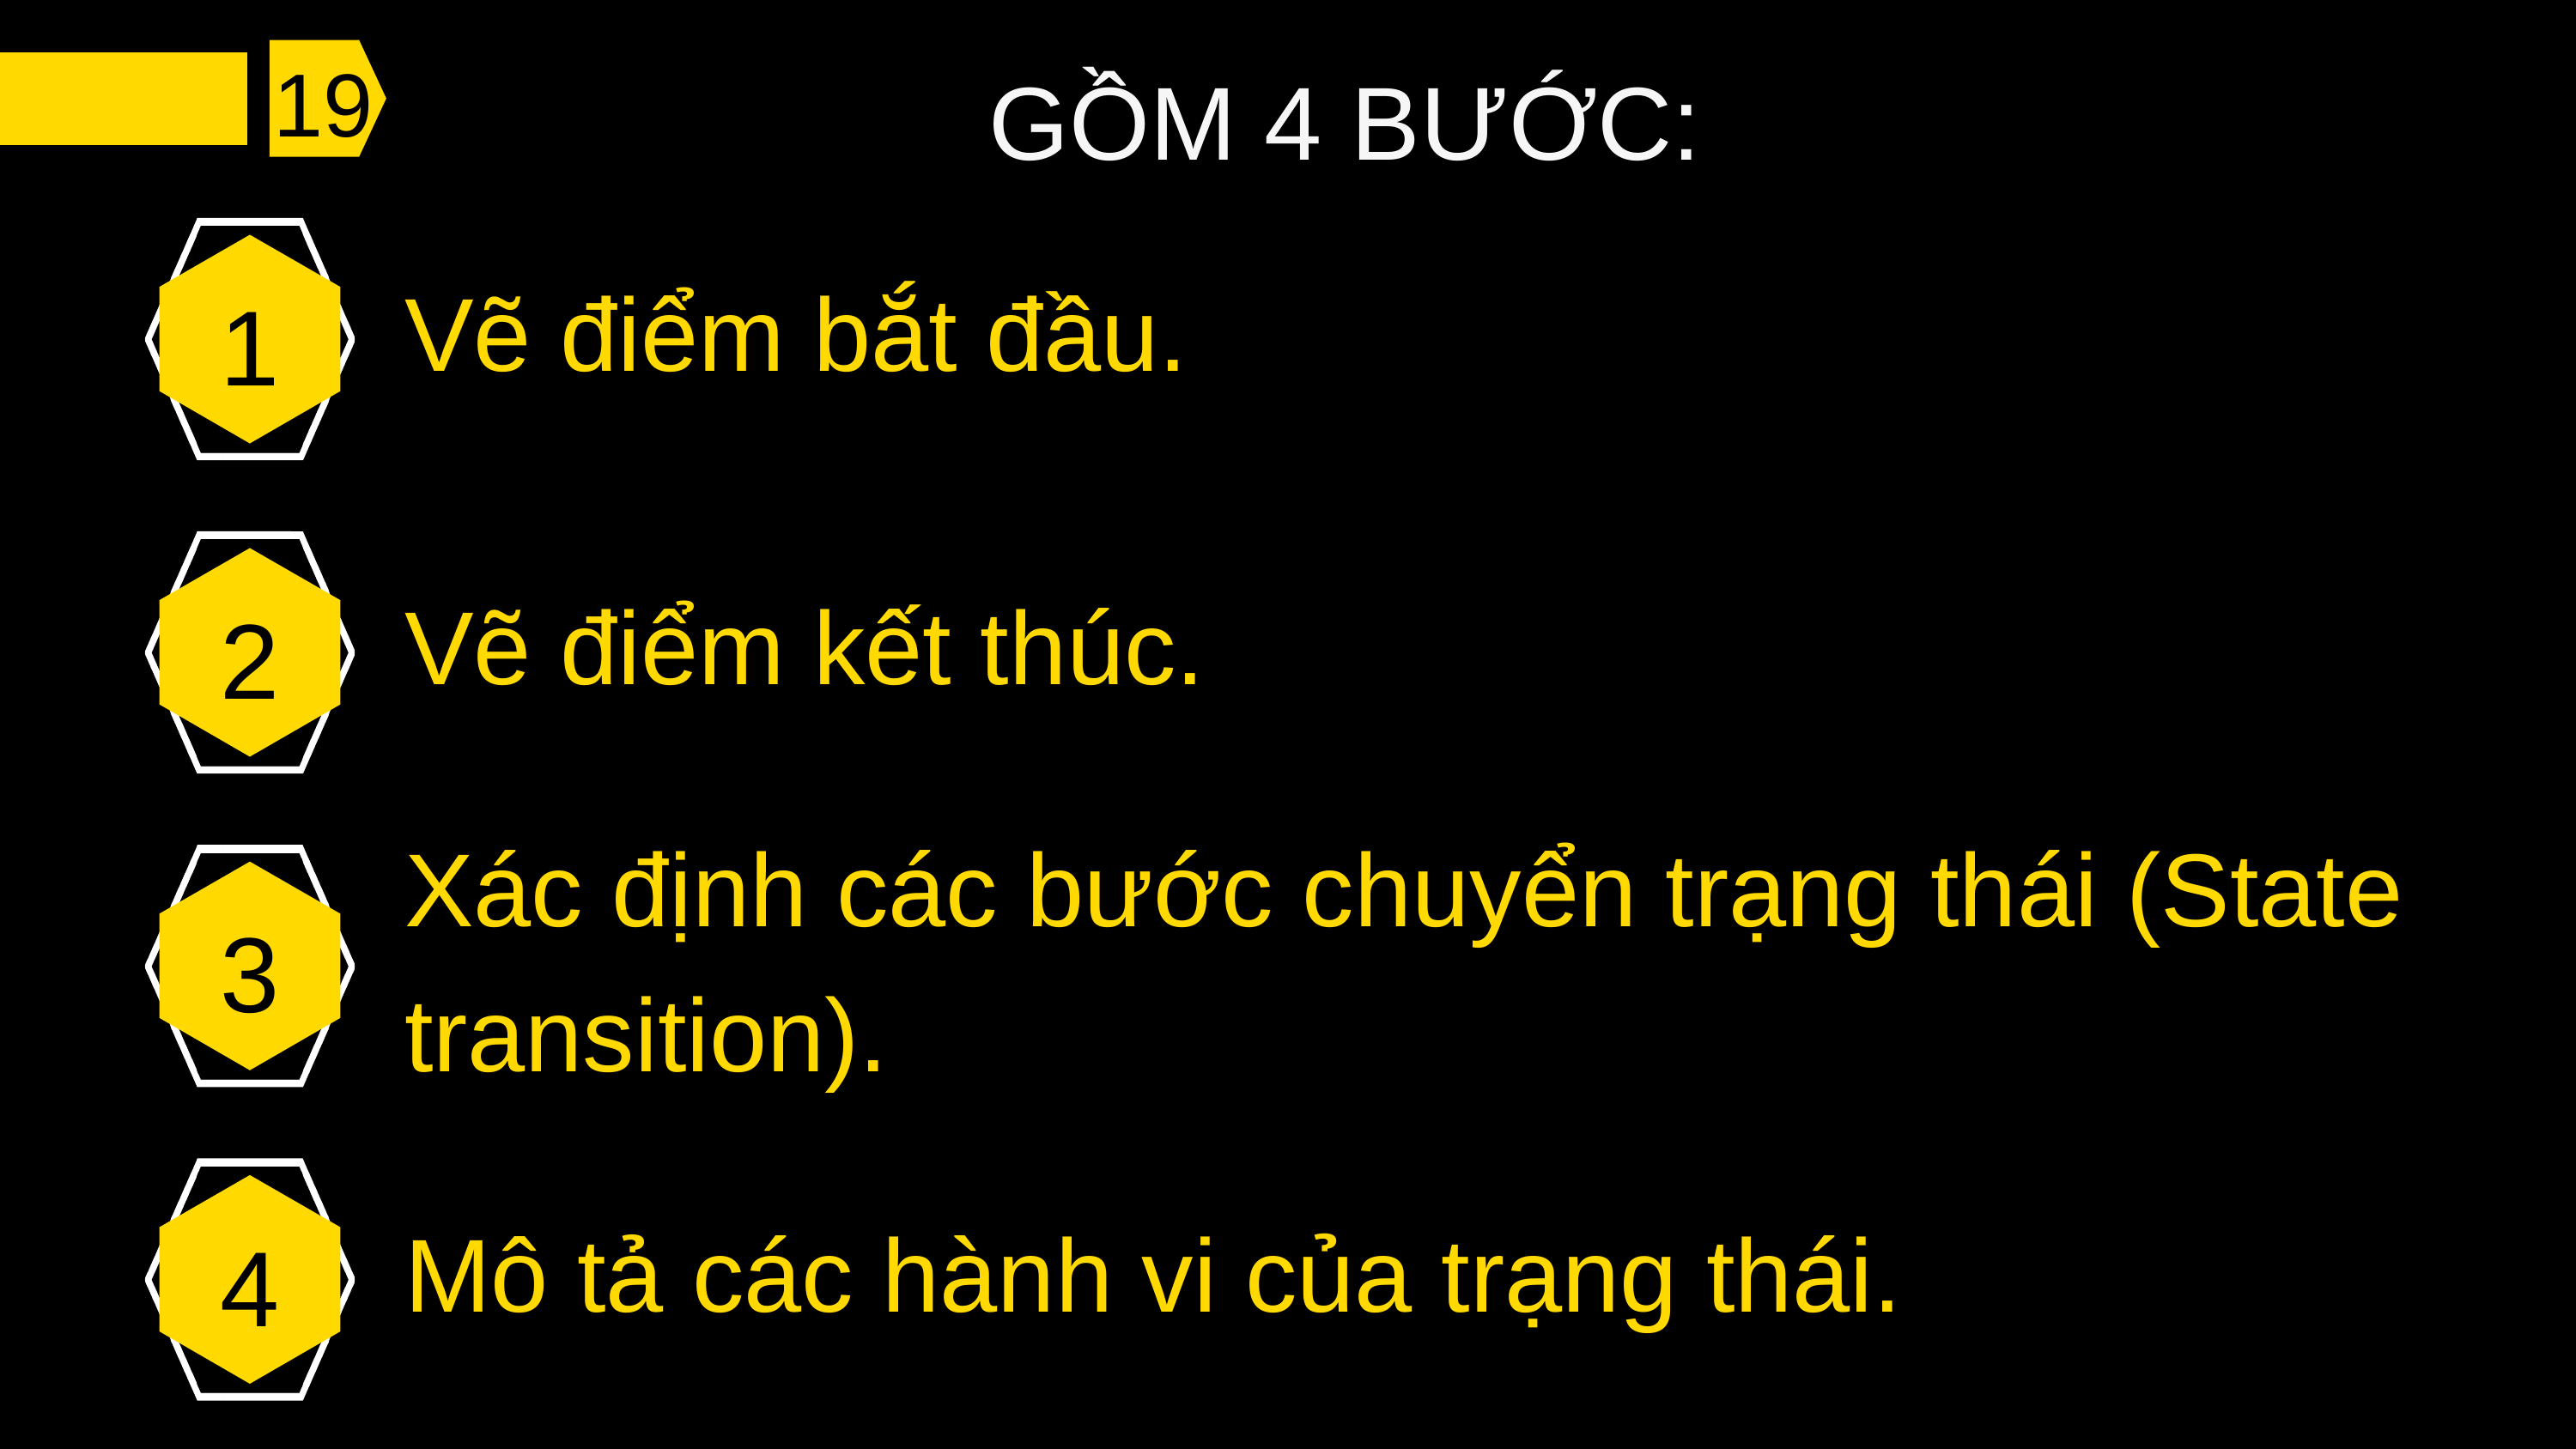

19
GỒM 4 BƯỚC:

Vẽ điểm bắt đầu.
1

Vẽ điểm kết thúc.
2
Xác định các bước chuyển trạng thái (State transition).

3

Mô tả các hành vi của trạng thái.
4